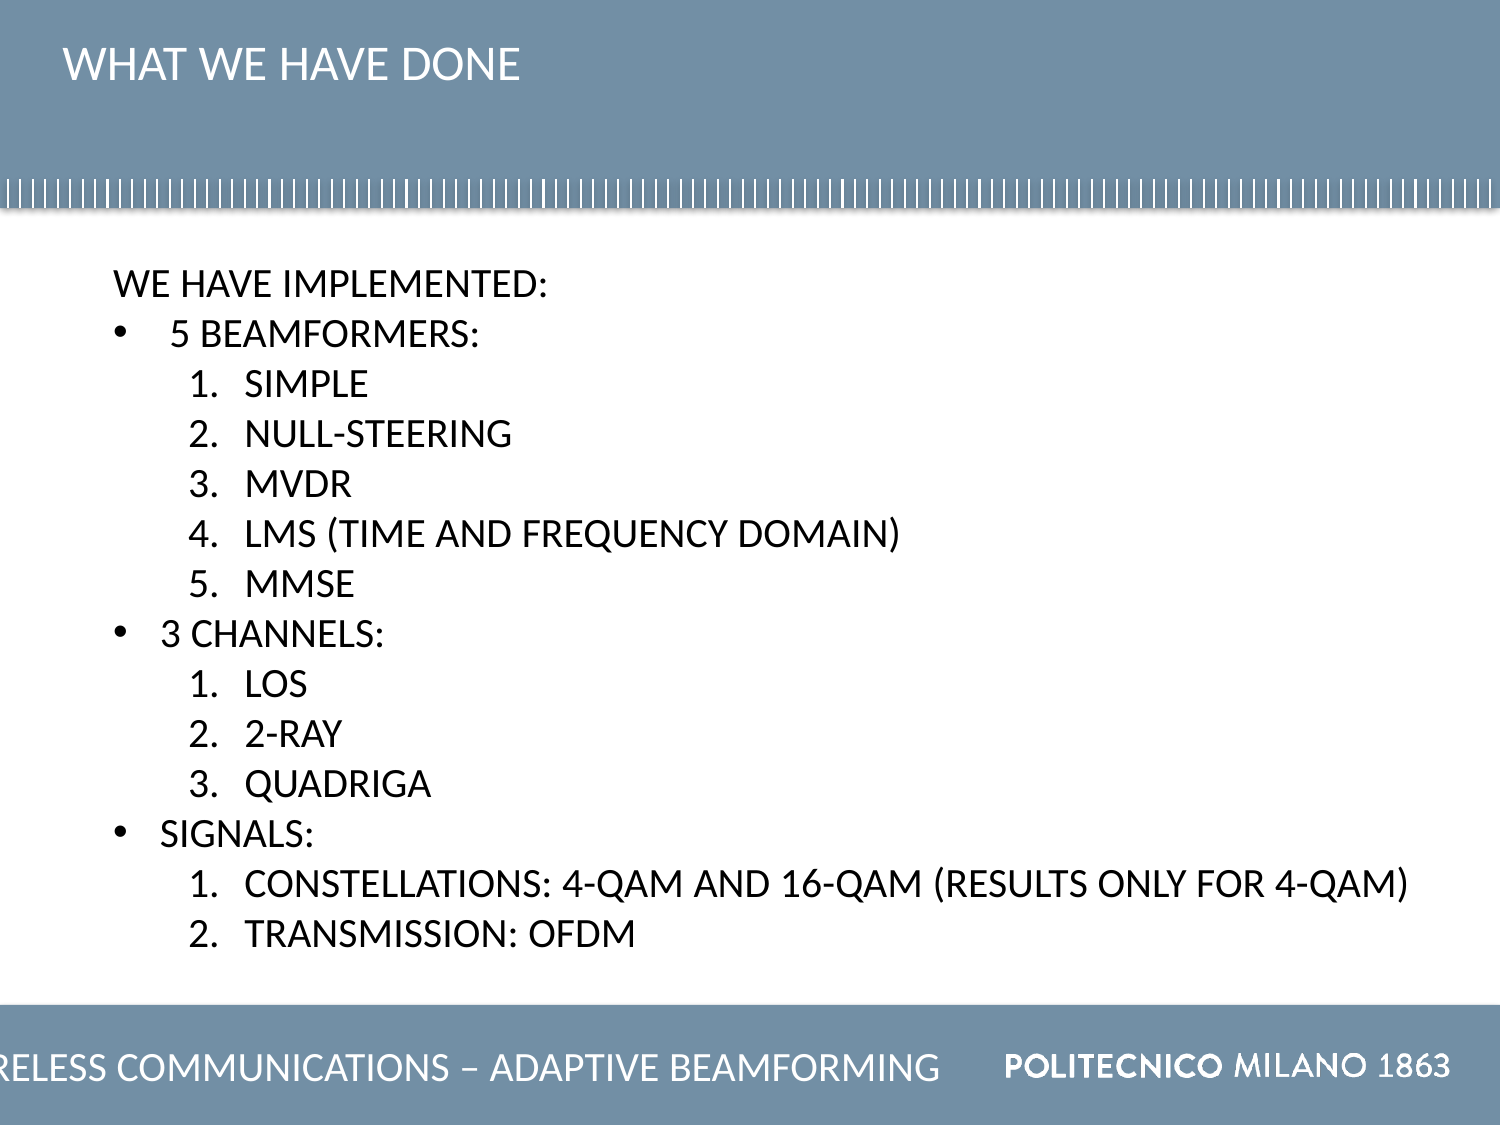

# What we have done
We have implemented:
5 beamformers:
Simple
Null-steering
MVDR
LMS (time and frequency domain)
MMSE
3 Channels:
LOS
2-Ray
QuaDRiGa
Signals:
Constellations: 4-QAM and 16-QAM (results only for 4-QAM)
Transmission: OFDM